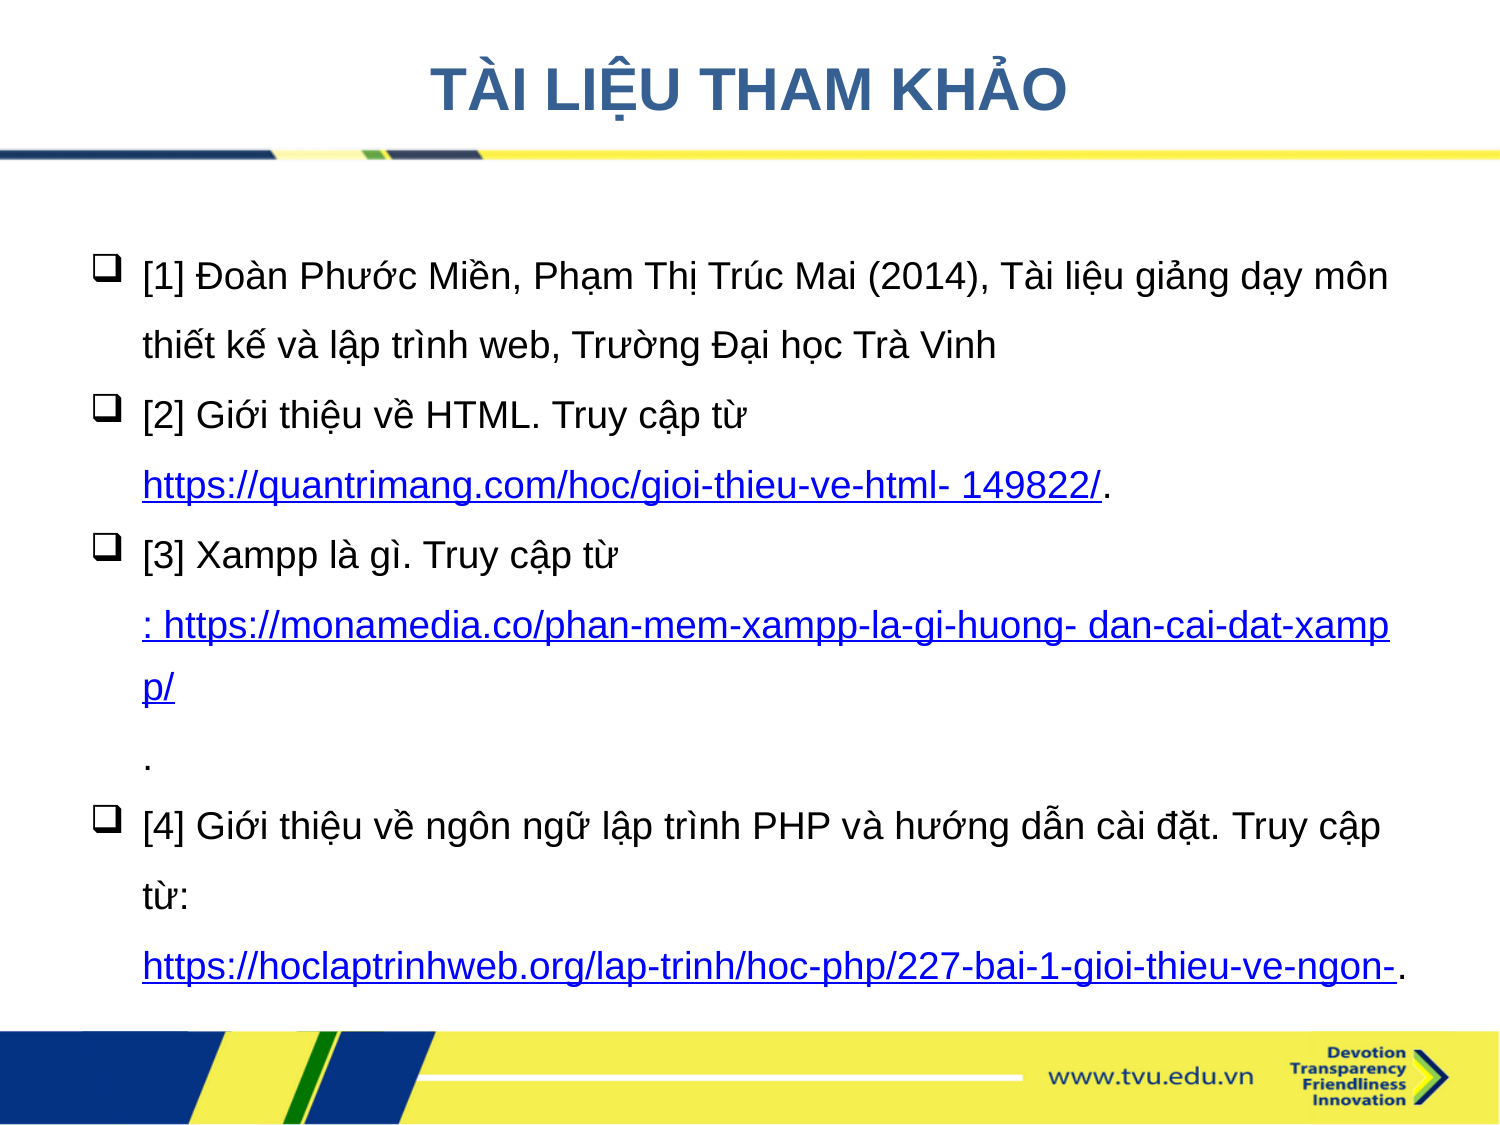

# TÀI LIỆU THAM KHẢO
[1] Đoàn Phước Miền, Phạm Thị Trúc Mai (2014), Tài liệu giảng dạy môn thiết kế và lập trình web, Trường Đại học Trà Vinh
[2] Giới thiệu về HTML. Truy cập từ https://quantrimang.com/hoc/gioi-thieu-ve-html- 149822/.
[3] Xampp là gì. Truy cập từ: https://monamedia.co/phan-mem-xampp-la-gi-huong- dan-cai-dat-xampp/.
[4] Giới thiệu về ngôn ngữ lập trình PHP và hướng dẫn cài đặt. Truy cập từ: https://hoclaptrinhweb.org/lap-trinh/hoc-php/227-bai-1-gioi-thieu-ve-ngon-.